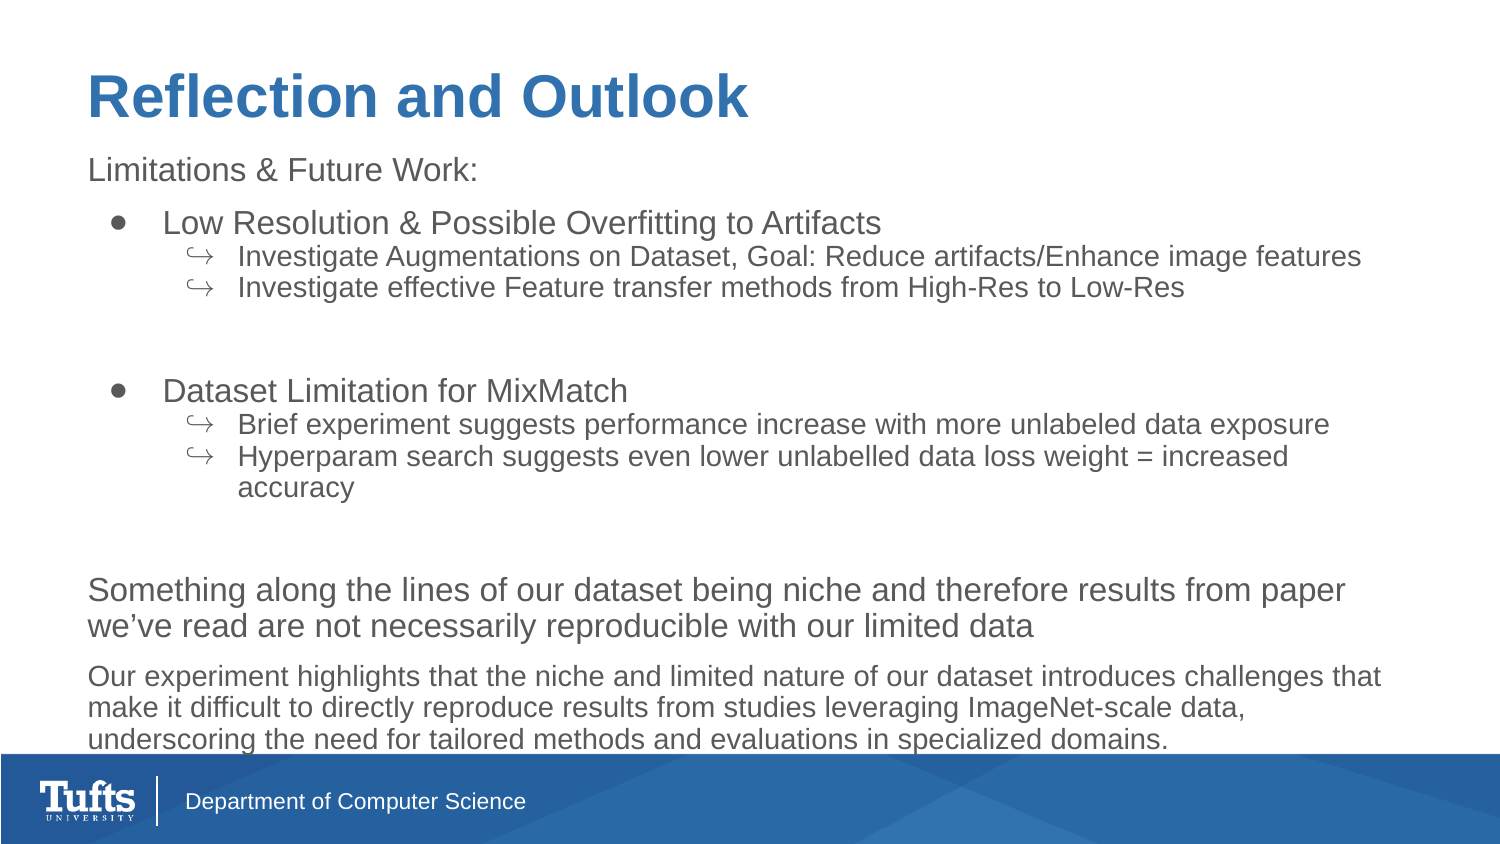

# Reflection and Outlook
Limitations & Future Work:
Low Resolution & Possible Overfitting to Artifacts
Investigate Augmentations on Dataset, Goal: Reduce artifacts/Enhance image features
Investigate effective Feature transfer methods from High-Res to Low-Res

Dataset Limitation for MixMatch
Brief experiment suggests performance increase with more unlabeled data exposure
Hyperparam search suggests even lower unlabelled data loss weight = increased accuracy

Something along the lines of our dataset being niche and therefore results from paper we’ve read are not necessarily reproducible with our limited data
Our experiment highlights that the niche and limited nature of our dataset introduces challenges that make it difficult to directly reproduce results from studies leveraging ImageNet-scale data, underscoring the need for tailored methods and evaluations in specialized domains.